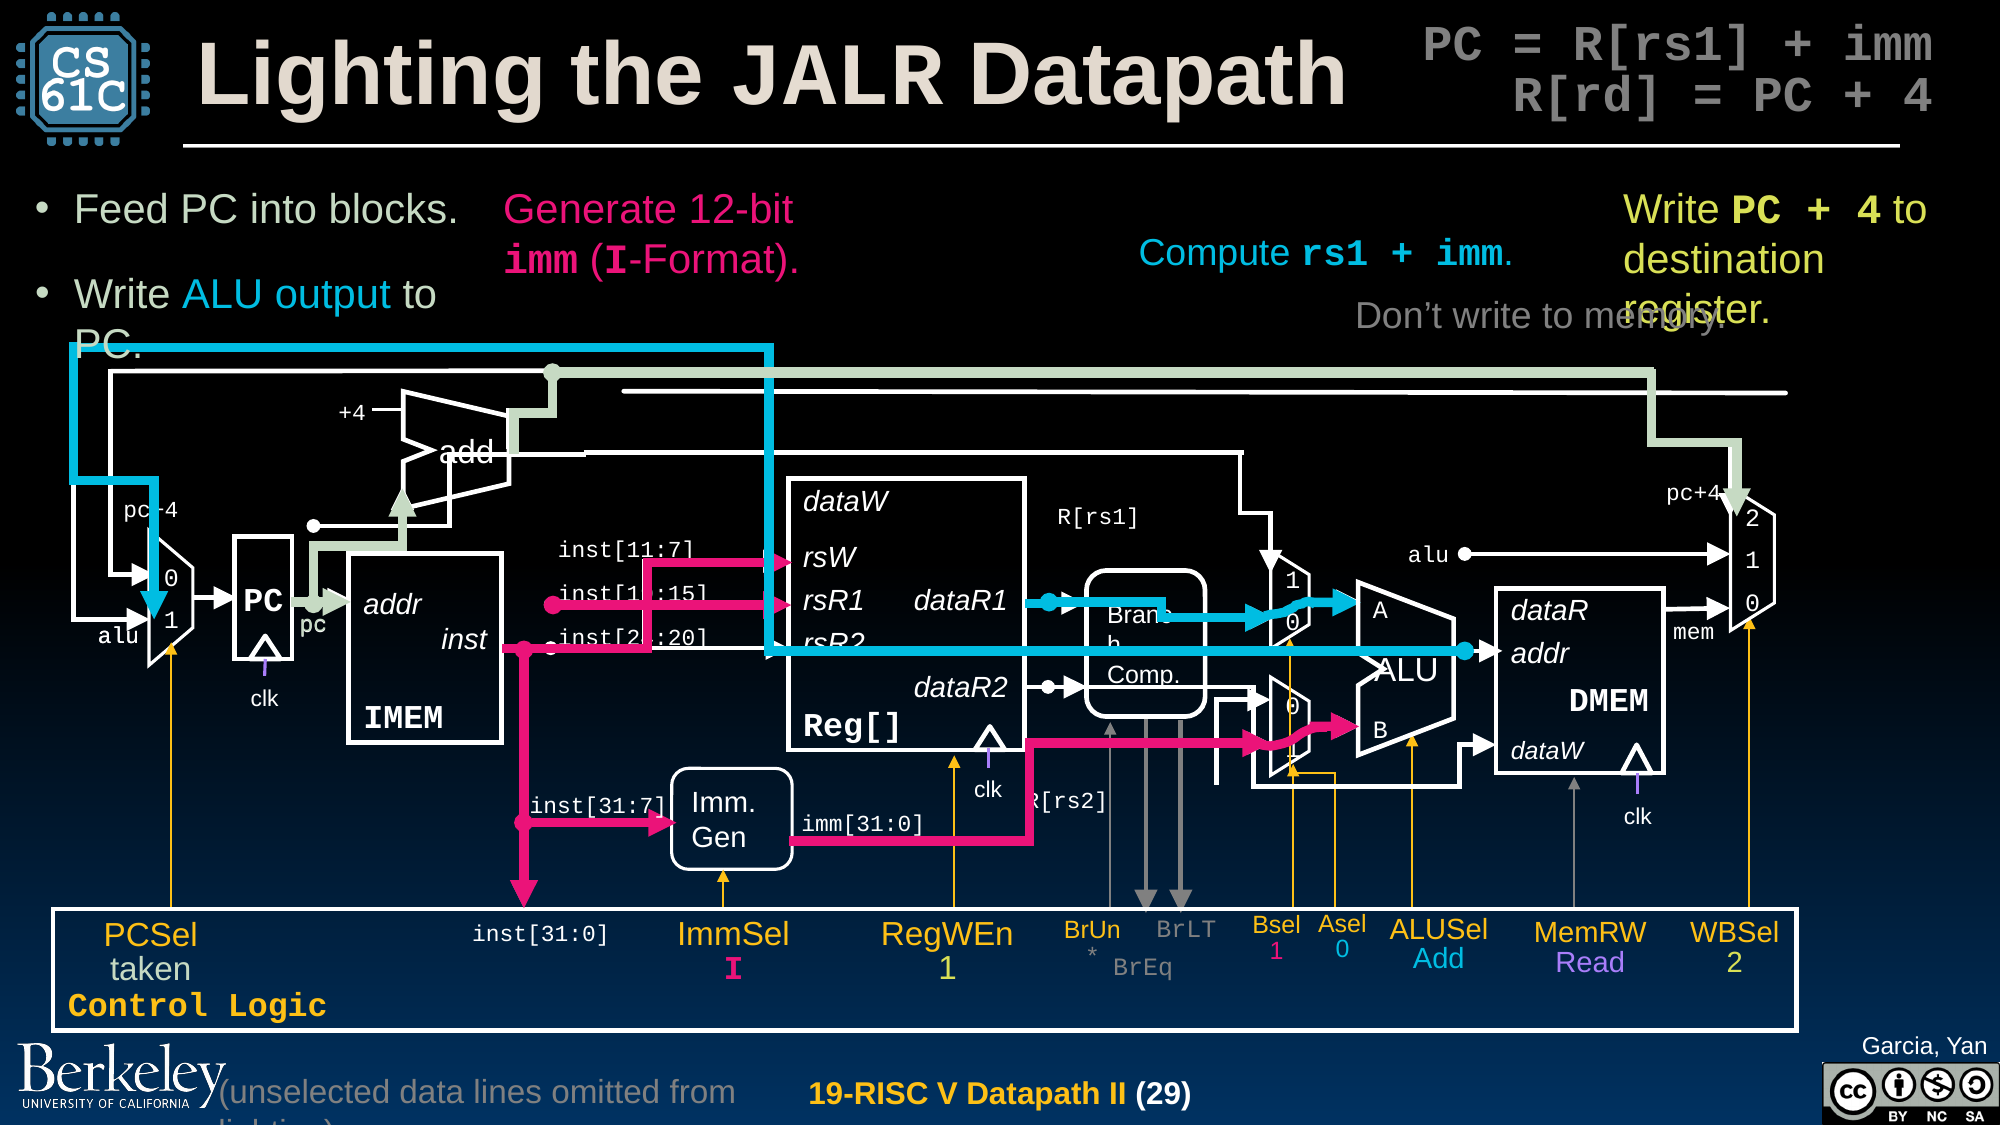

PC = R[rs1] + imm
R[rd] = PC + 4
# Lighting the JALR Datapath
Feed PC into blocks.
Generate 12-bit imm (I-Format).
Write PC + 4 to destination register.
Compute rs1 + imm.
Write ALU output to PC.
Don’t write to memory.

+4

add
pc+4
dataW
rsW
rsR1	dataR1
rsR2
	dataR2
Reg[]
pc+4
R[rs1]
inst[11:7]
inst[19:15]
inst[24:20]
alu
PC

2
1
0
addr
inst

IMEM
Branch Comp.
0
1
1
0
A
ALU
B
	dataR
addr
DMEM
dataW

pc

pc
mem
alu
alu
clk
0
1

clk
Imm. Gen
R[rs2]
inst[31:7]
clk
imm[31:0]
Asel
0

Bsel
1
ALUSel
Add
ImmSel
I
RegWEn
1
MemRW
Read
WBSel
2
Control Logic
BrLT
BrUn
*
PCSel
taken
inst[31:0]
BrEq
(unselected data lines omitted from lighting)